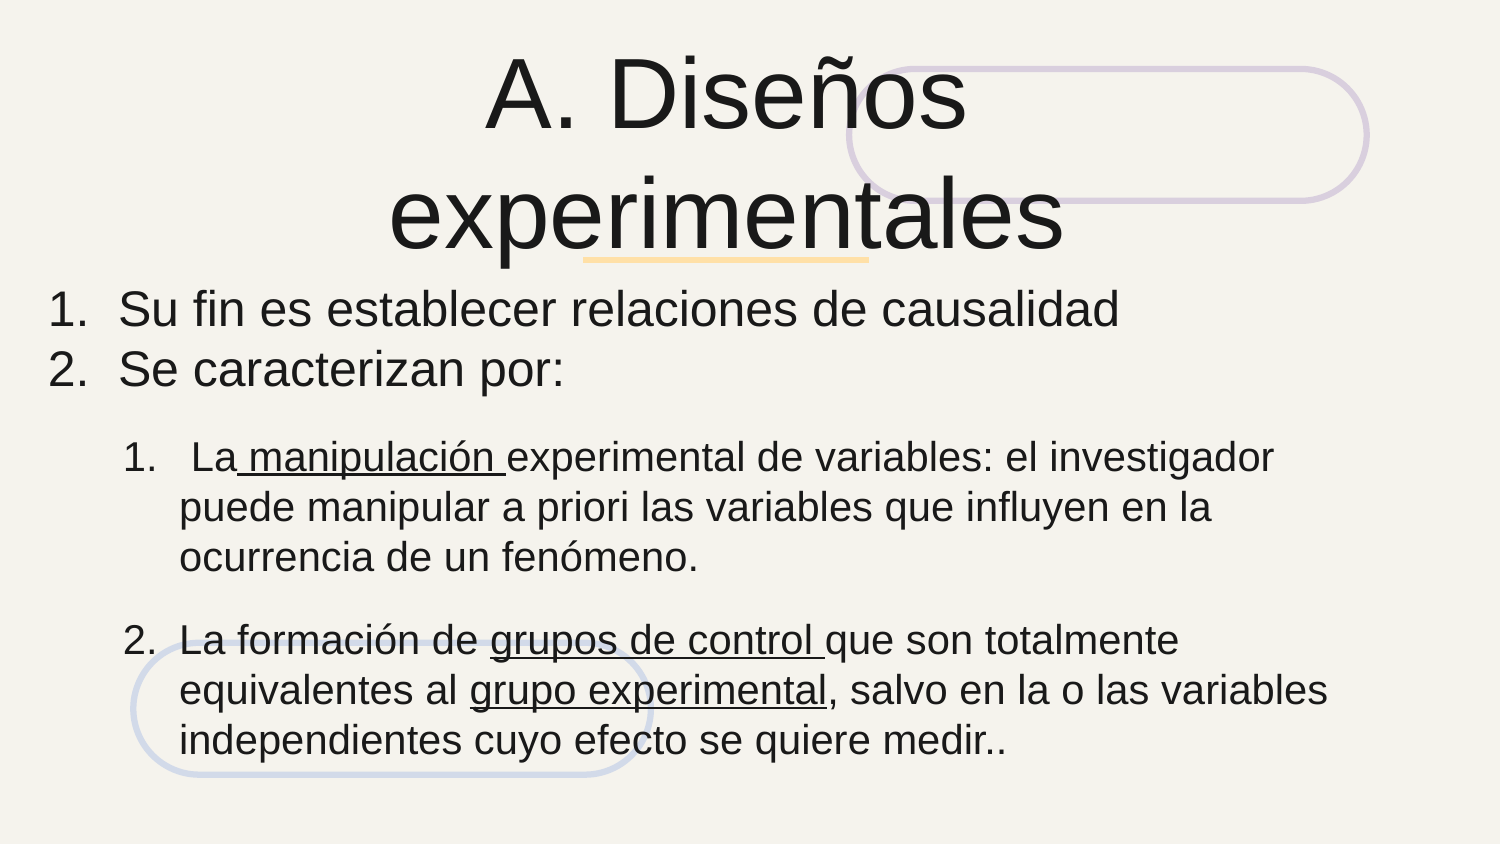

# A. Diseños experimentales
 Su fin es establecer relaciones de causalidad
 Se caracterizan por:
 La manipulación experimental de variables: el investigador puede manipular a priori las variables que influyen en la ocurrencia de un fenómeno.
La formación de grupos de control que son totalmente equivalentes al grupo experimental, salvo en la o las variables independientes cuyo efecto se quiere medir..